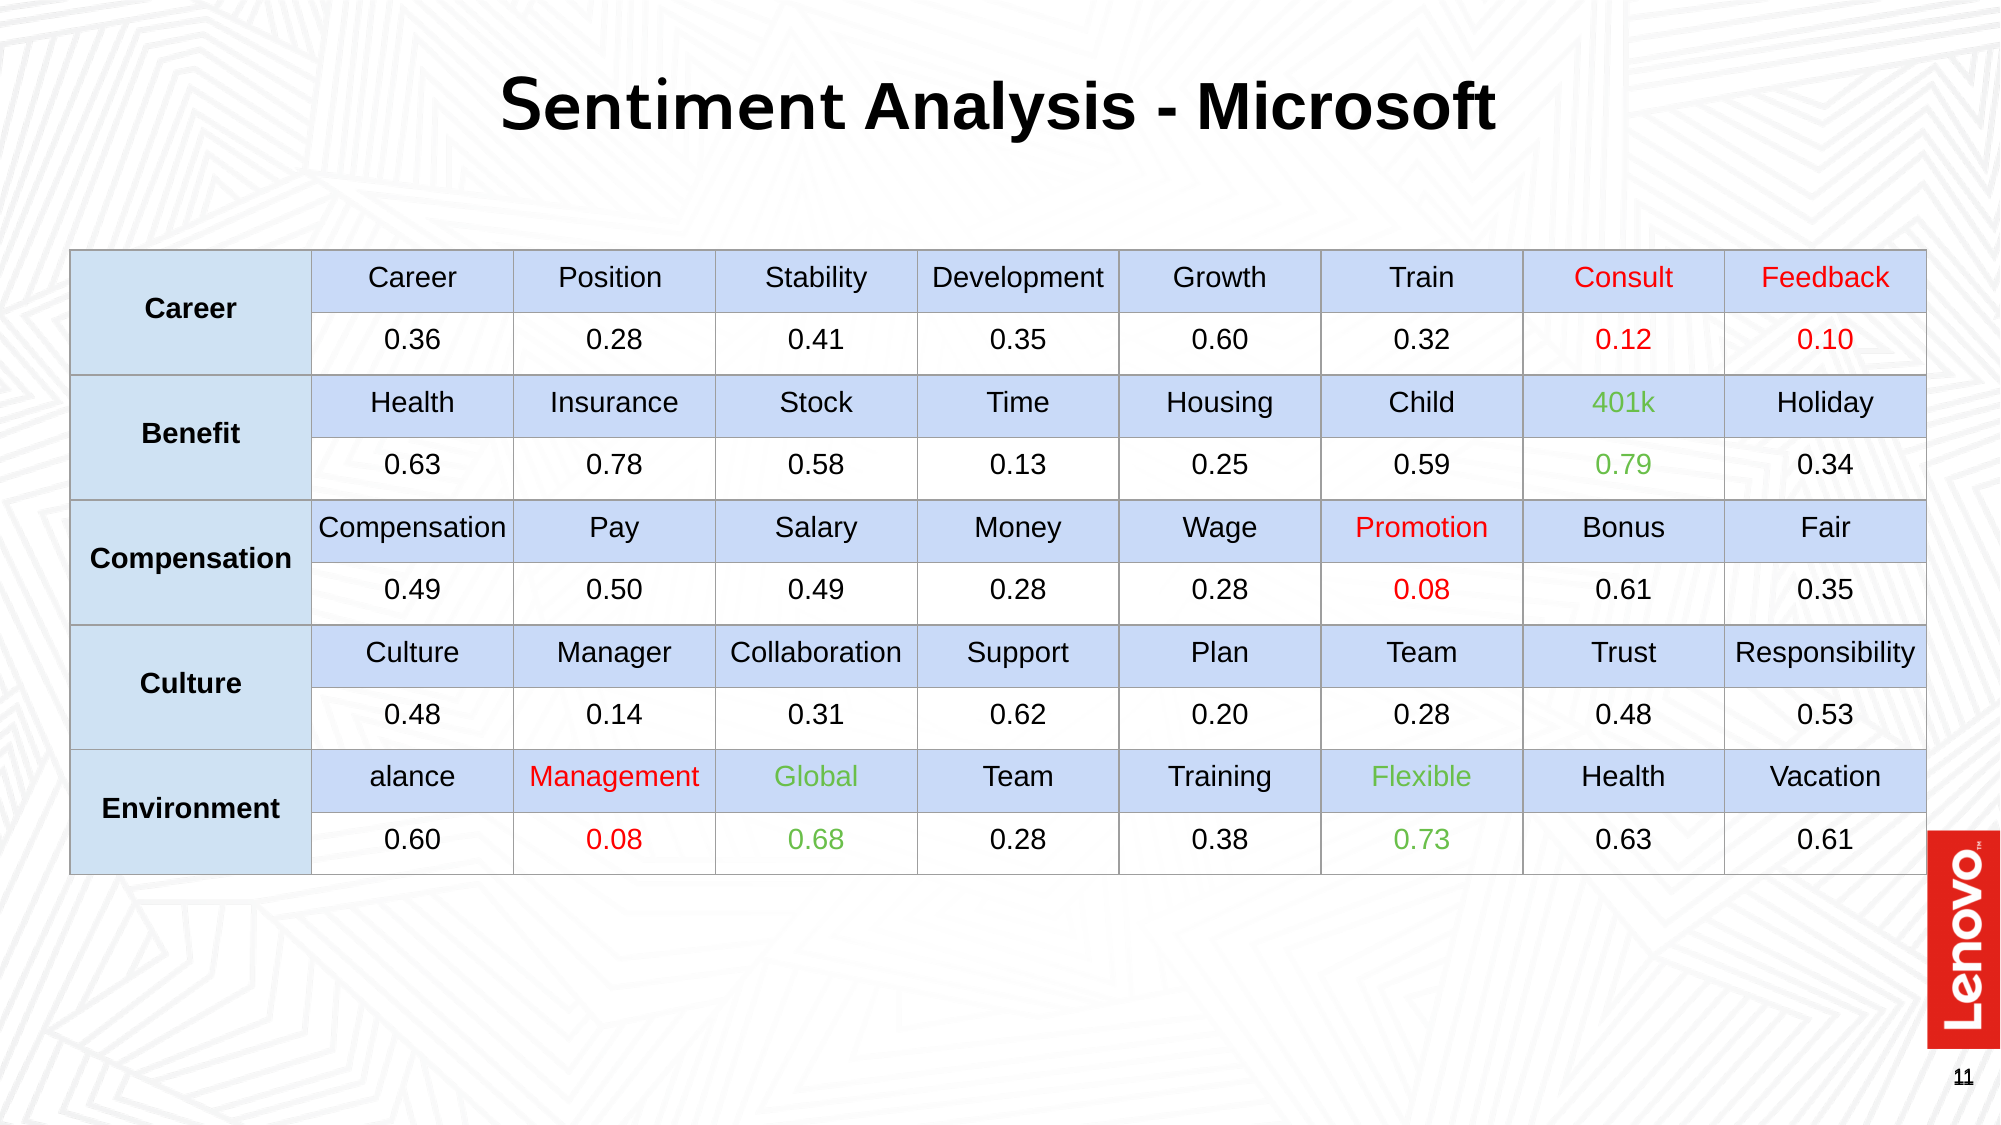

# Sentiment Analysis - Microsoft
| Career | Career | Position | Stability | Development | Growth | Train | Consult | Feedback |
| --- | --- | --- | --- | --- | --- | --- | --- | --- |
|  | 0.36 | 0.28 | 0.41 | 0.35 | 0.60 | 0.32 | 0.12 | 0.10 |
| Benefit | Health | Insurance | Stock | Time | Housing | Child | 401k | Holiday |
|  | 0.63 | 0.78 | 0.58 | 0.13 | 0.25 | 0.59 | 0.79 | 0.34 |
| Compensation | Compensation | Pay | Salary | Money | Wage | Promotion | Bonus | Fair |
|  | 0.49 | 0.50 | 0.49 | 0.28 | 0.28 | 0.08 | 0.61 | 0.35 |
| Culture | Culture | Manager | Collaboration | Support | Plan | Team | Trust | Responsibility |
|  | 0.48 | 0.14 | 0.31 | 0.62 | 0.20 | 0.28 | 0.48 | 0.53 |
| Environment | alance | Management | Global | Team | Training | Flexible | Health | Vacation |
|  | 0.60 | 0.08 | 0.68 | 0.28 | 0.38 | 0.73 | 0.63 | 0.61 |
11